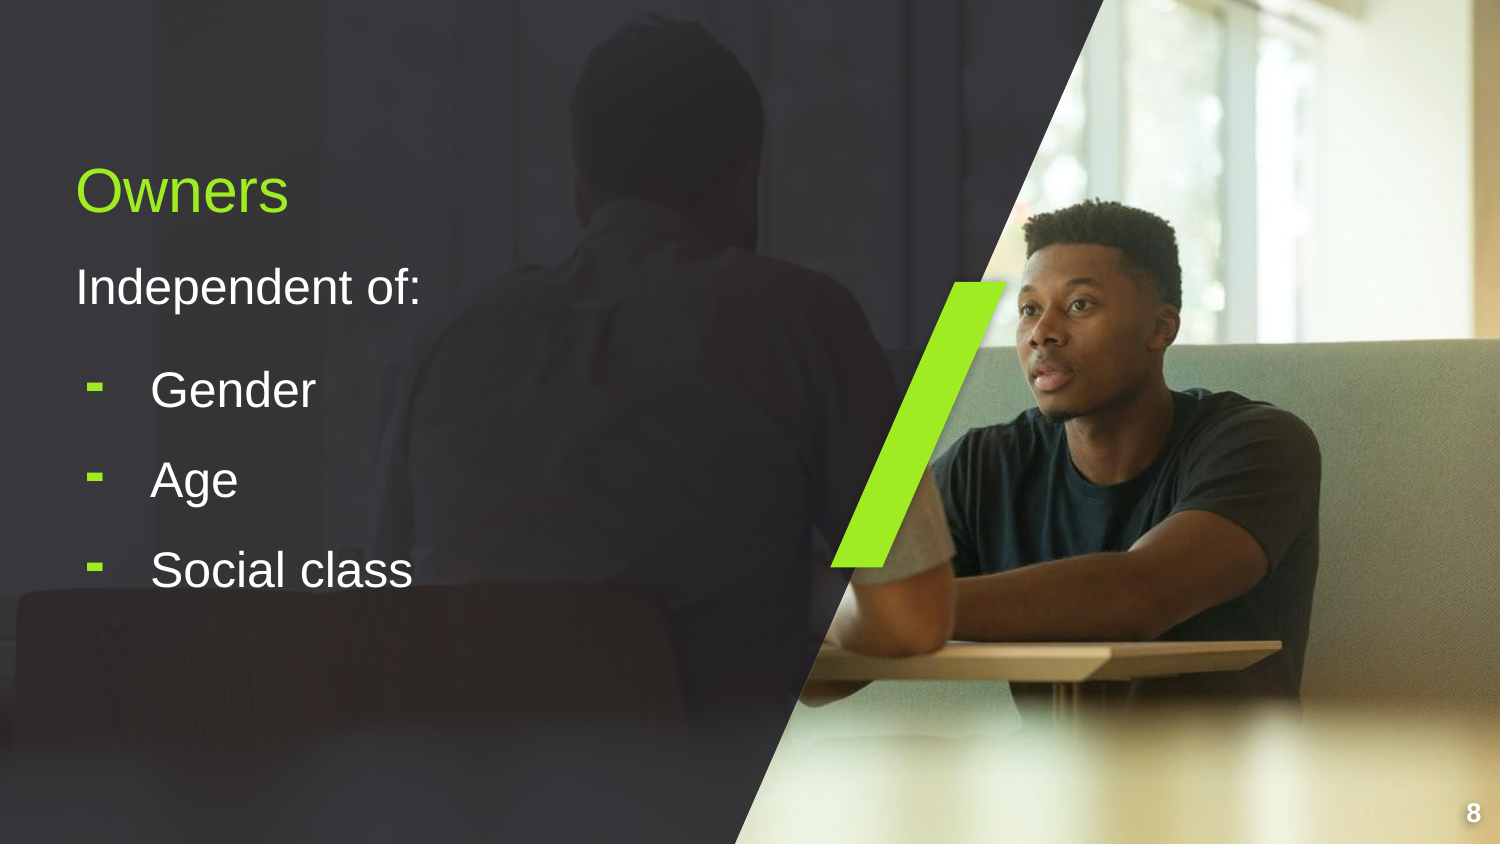

Owners
Independent of:
Gender
Age
Social class

8